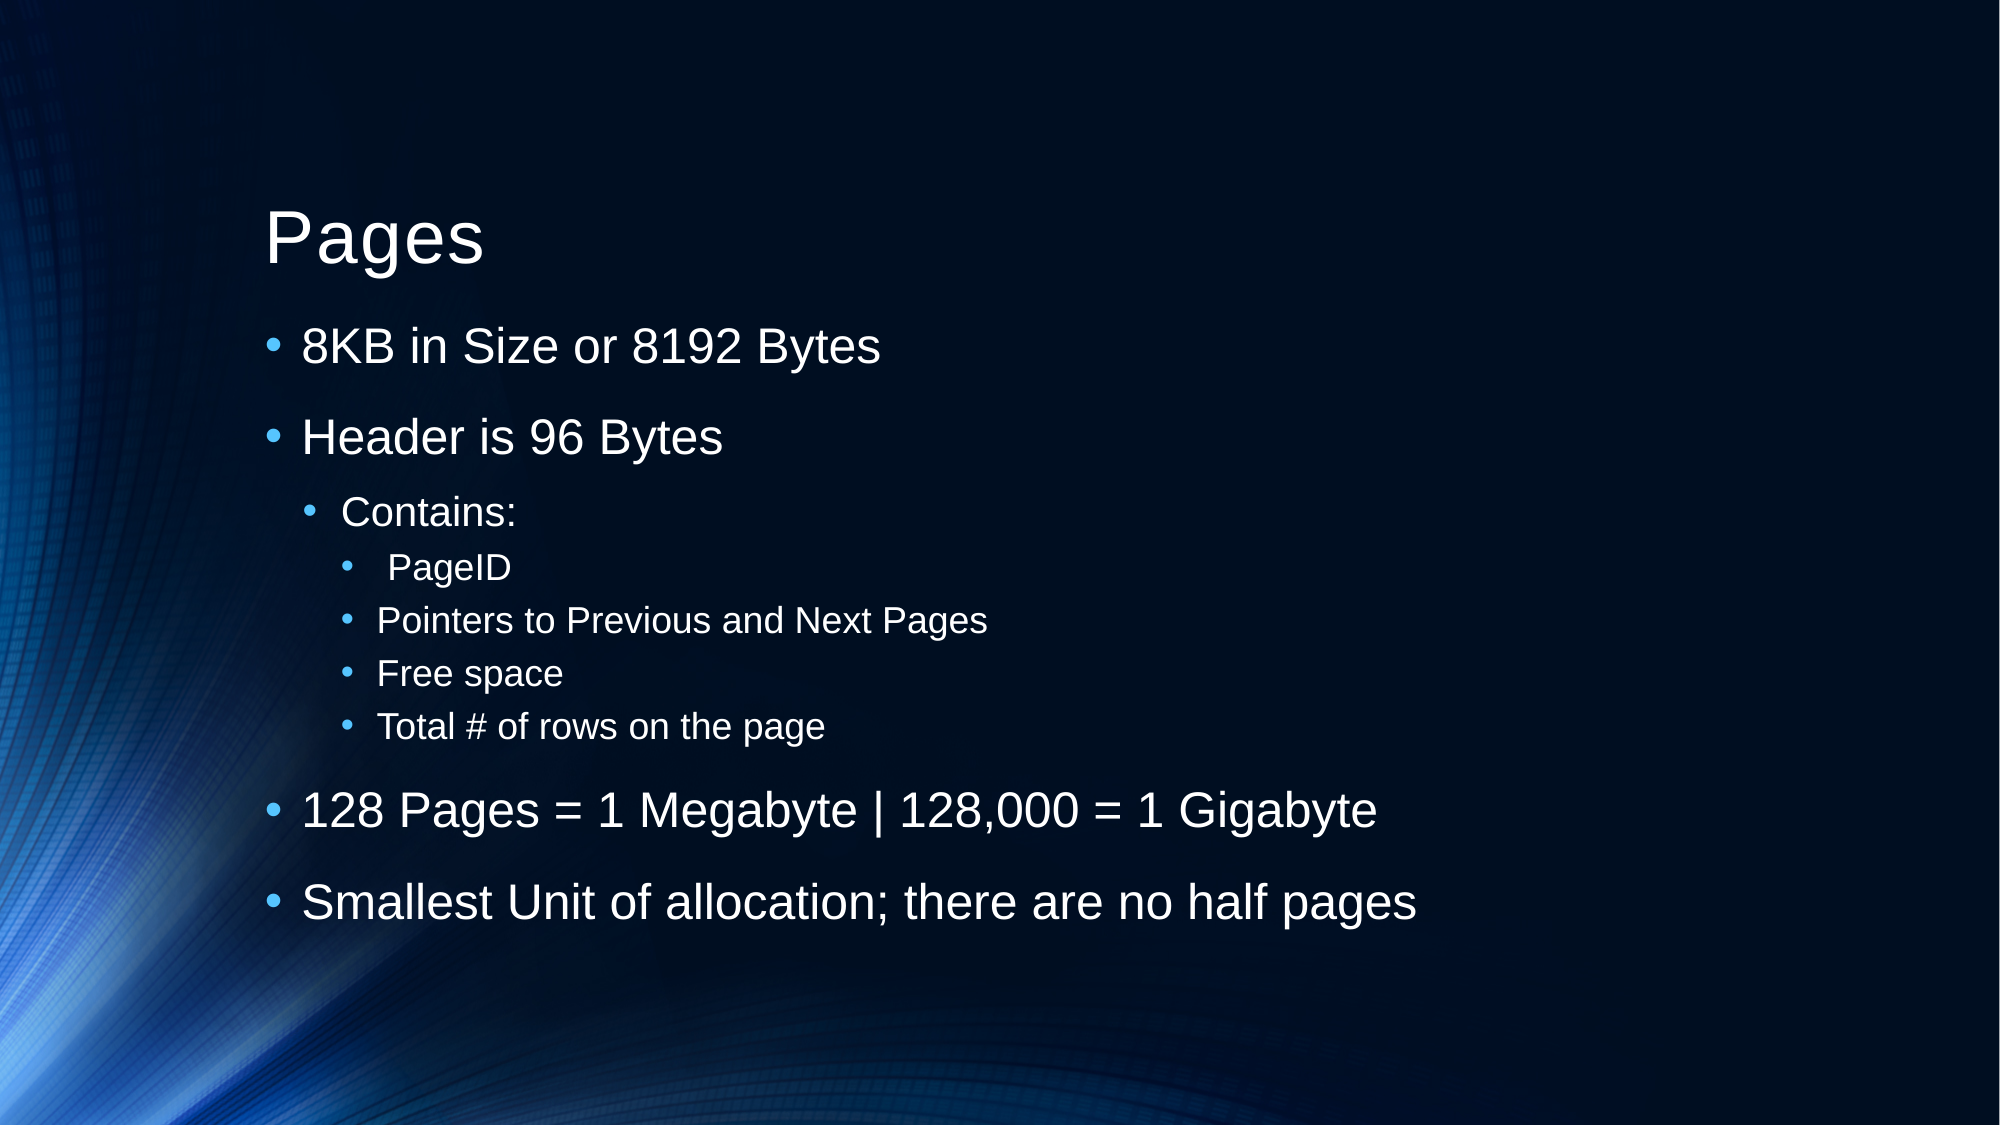

# Pages
8KB in Size or 8192 Bytes
Header is 96 Bytes
Contains:
 PageID
Pointers to Previous and Next Pages
Free space
Total # of rows on the page
128 Pages = 1 Megabyte | 128,000 = 1 Gigabyte
Smallest Unit of allocation; there are no half pages